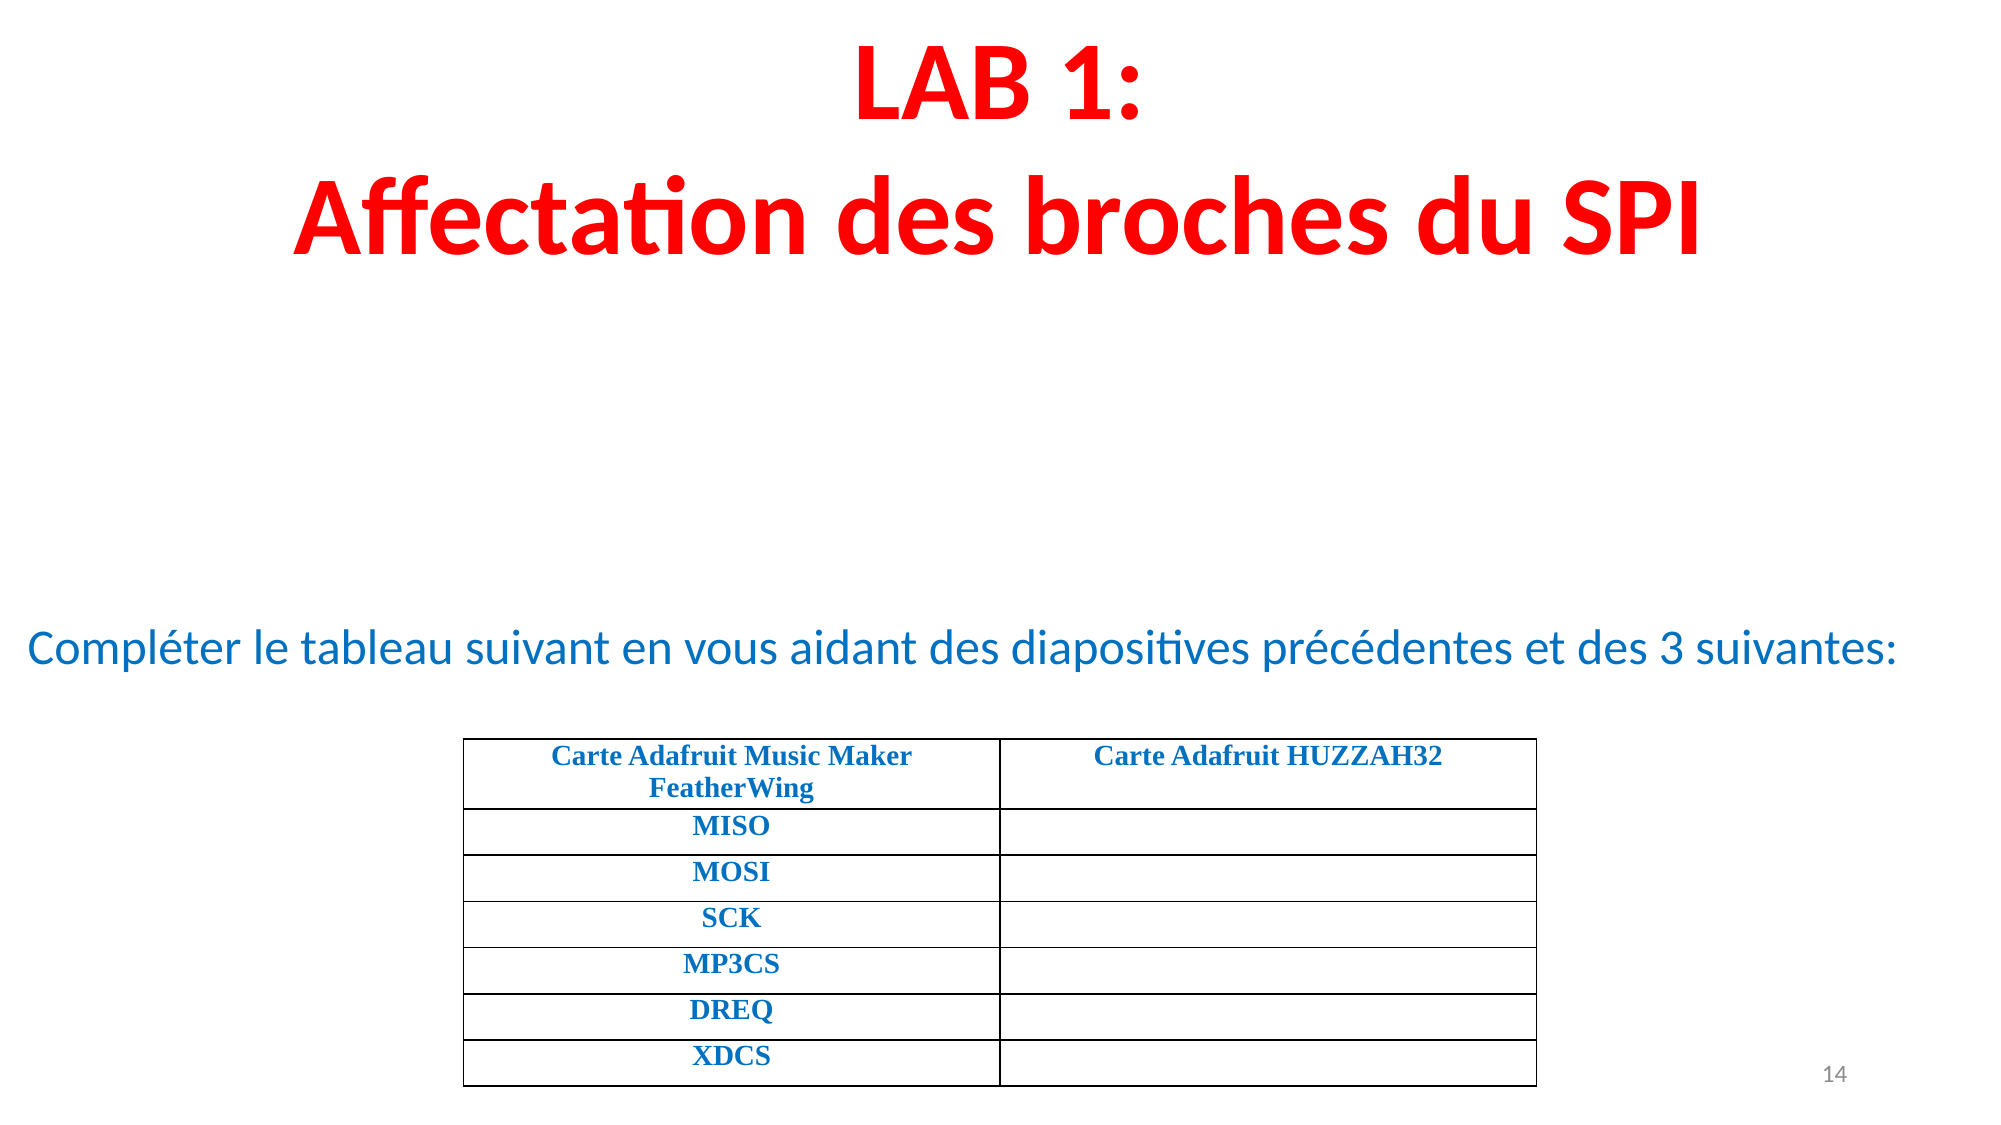

LAB 1:
Affectation des broches du SPI
Compléter le tableau suivant en vous aidant des diapositives précédentes et des 3 suivantes:

| Carte Adafruit Music Maker FeatherWing | Carte Adafruit HUZZAH32 |
| --- | --- |
| MISO |  |
| MOSI |  |
| SCK |  |
| MP3CS |  |
| DREQ |  |
| XDCS |  |
14